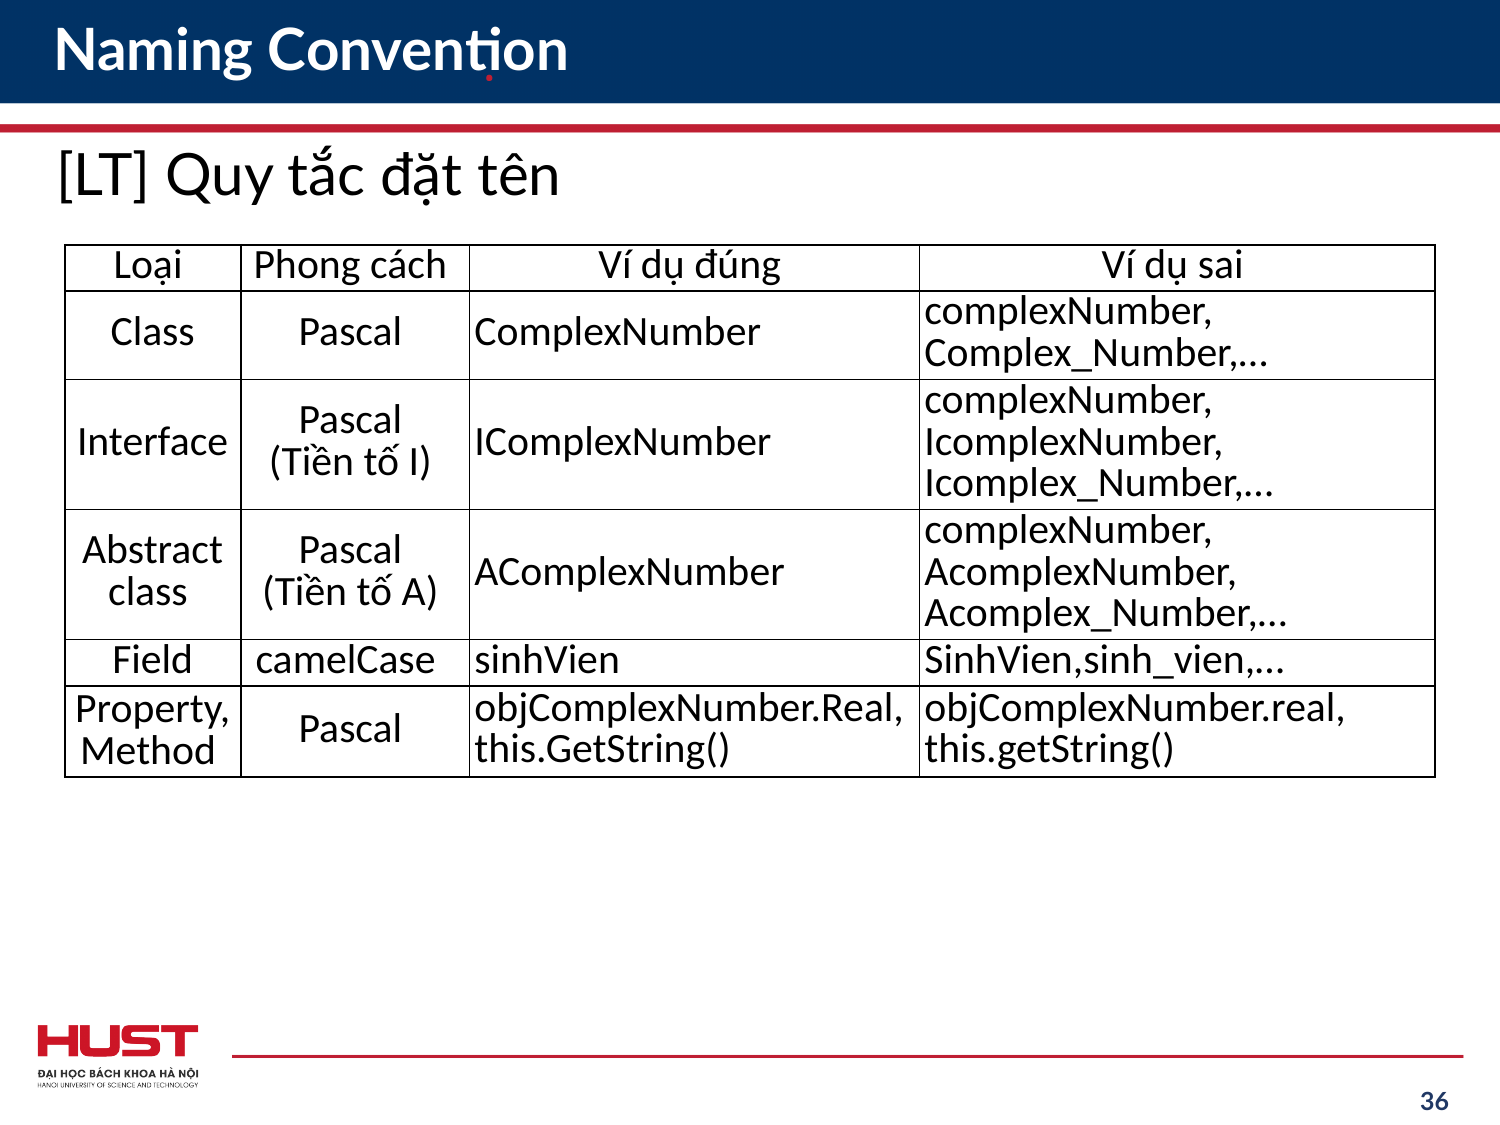

# Naming Convention
[LT] Quy tắc đặt tên
| Loại | Phong cách | Ví dụ đúng | Ví dụ sai |
| --- | --- | --- | --- |
| Class | Pascal | ComplexNumber | complexNumber, Complex\_Number,… |
| Interface | Pascal  (Tiền tố I) | IComplexNumber | complexNumber, IcomplexNumber, Icomplex\_Number,… |
| Abstract class | Pascal  (Tiền tố A) | AComplexNumber | complexNumber, AcomplexNumber, Acomplex\_Number,… |
| Field | camelCase | sinhVien | SinhVien,sinh\_vien,… |
| Property, Method | Pascal | objComplexNumber.Real,  this.GetString() | objComplexNumber.real,  this.getString() |
36